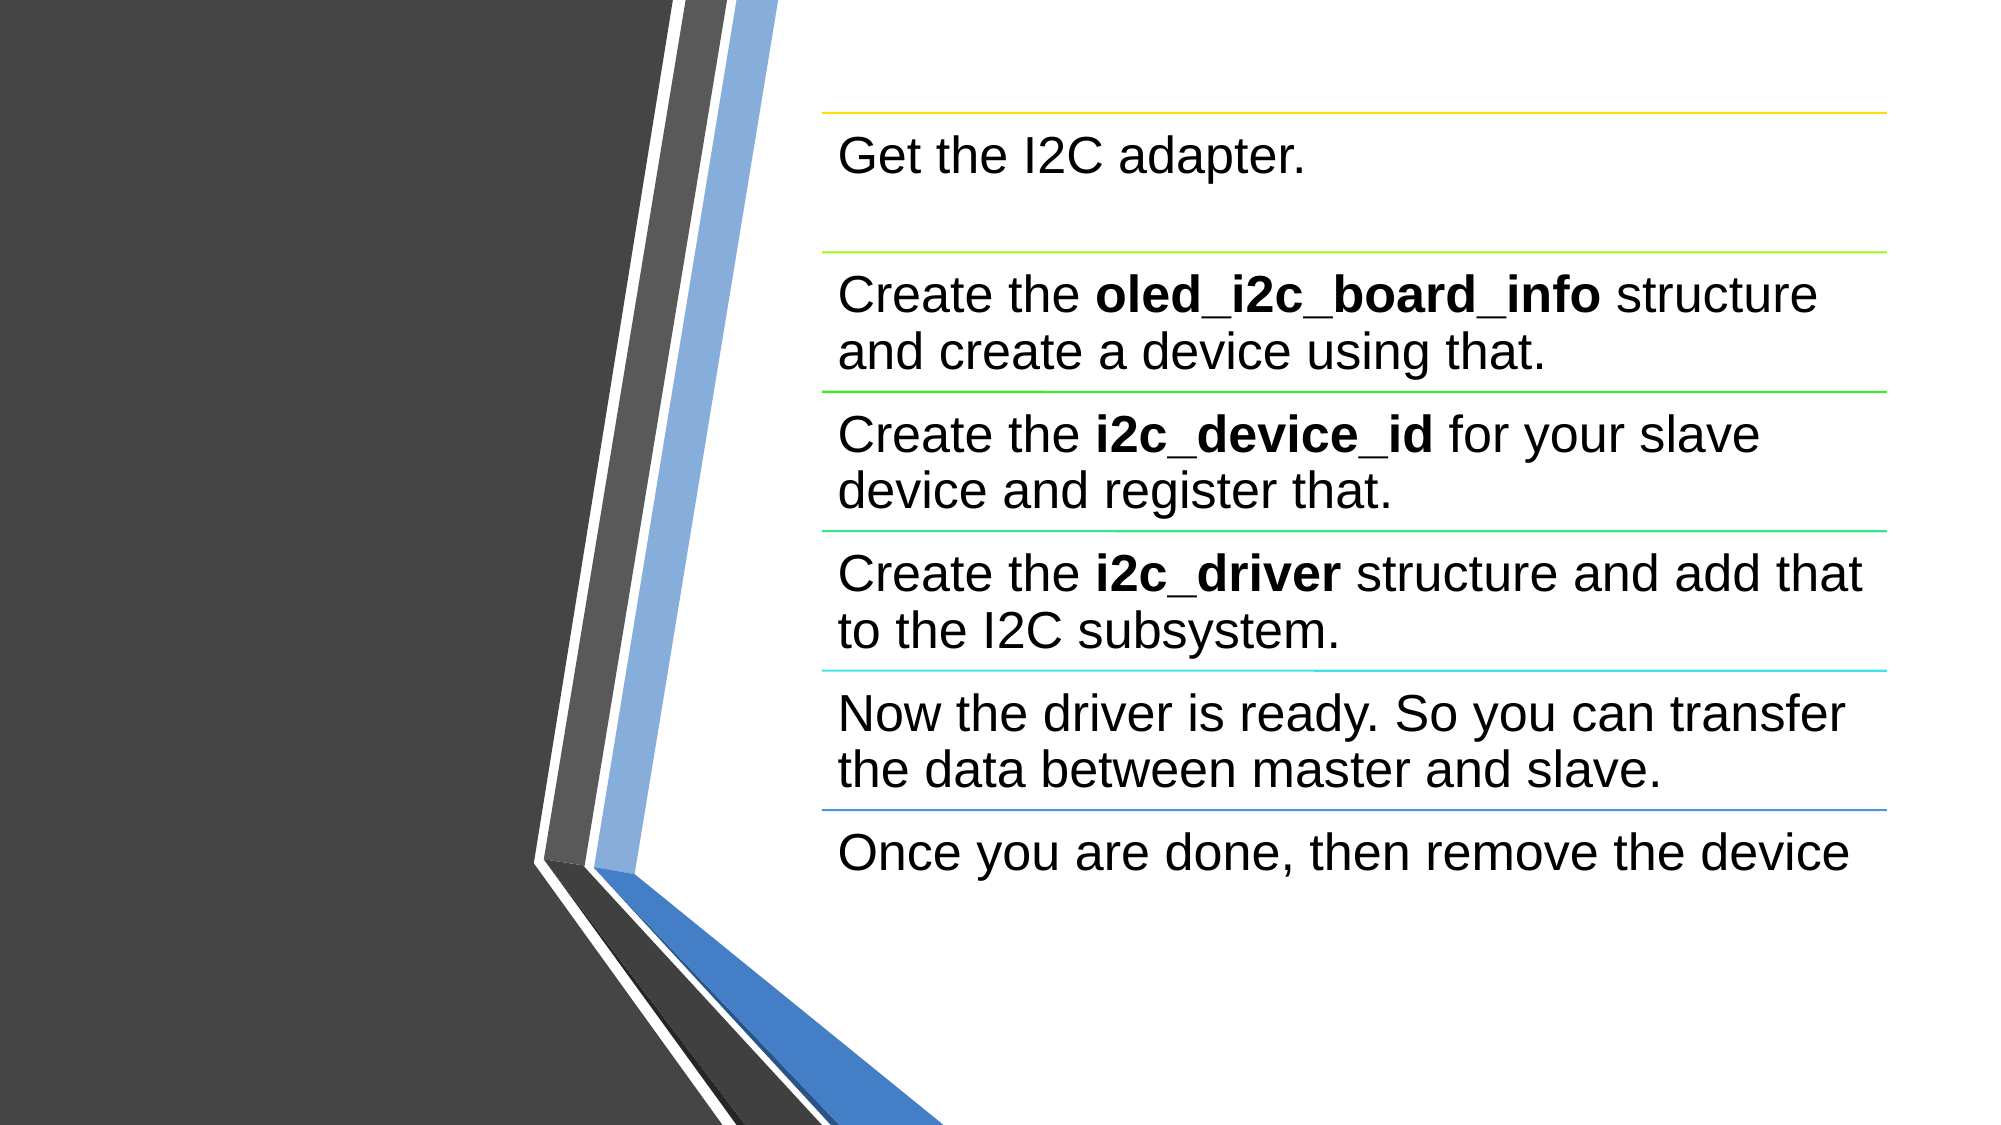

Get the I2C adapter.
Create the oled_i2c_board_info structure and create a device using that.
Create the i2c_device_id for your slave device and register that.
Create the i2c_driver structure and add that to the I2C subsystem.
Now the driver is ready. So you can transfer the data between master and slave.
Once you are done, then remove the device